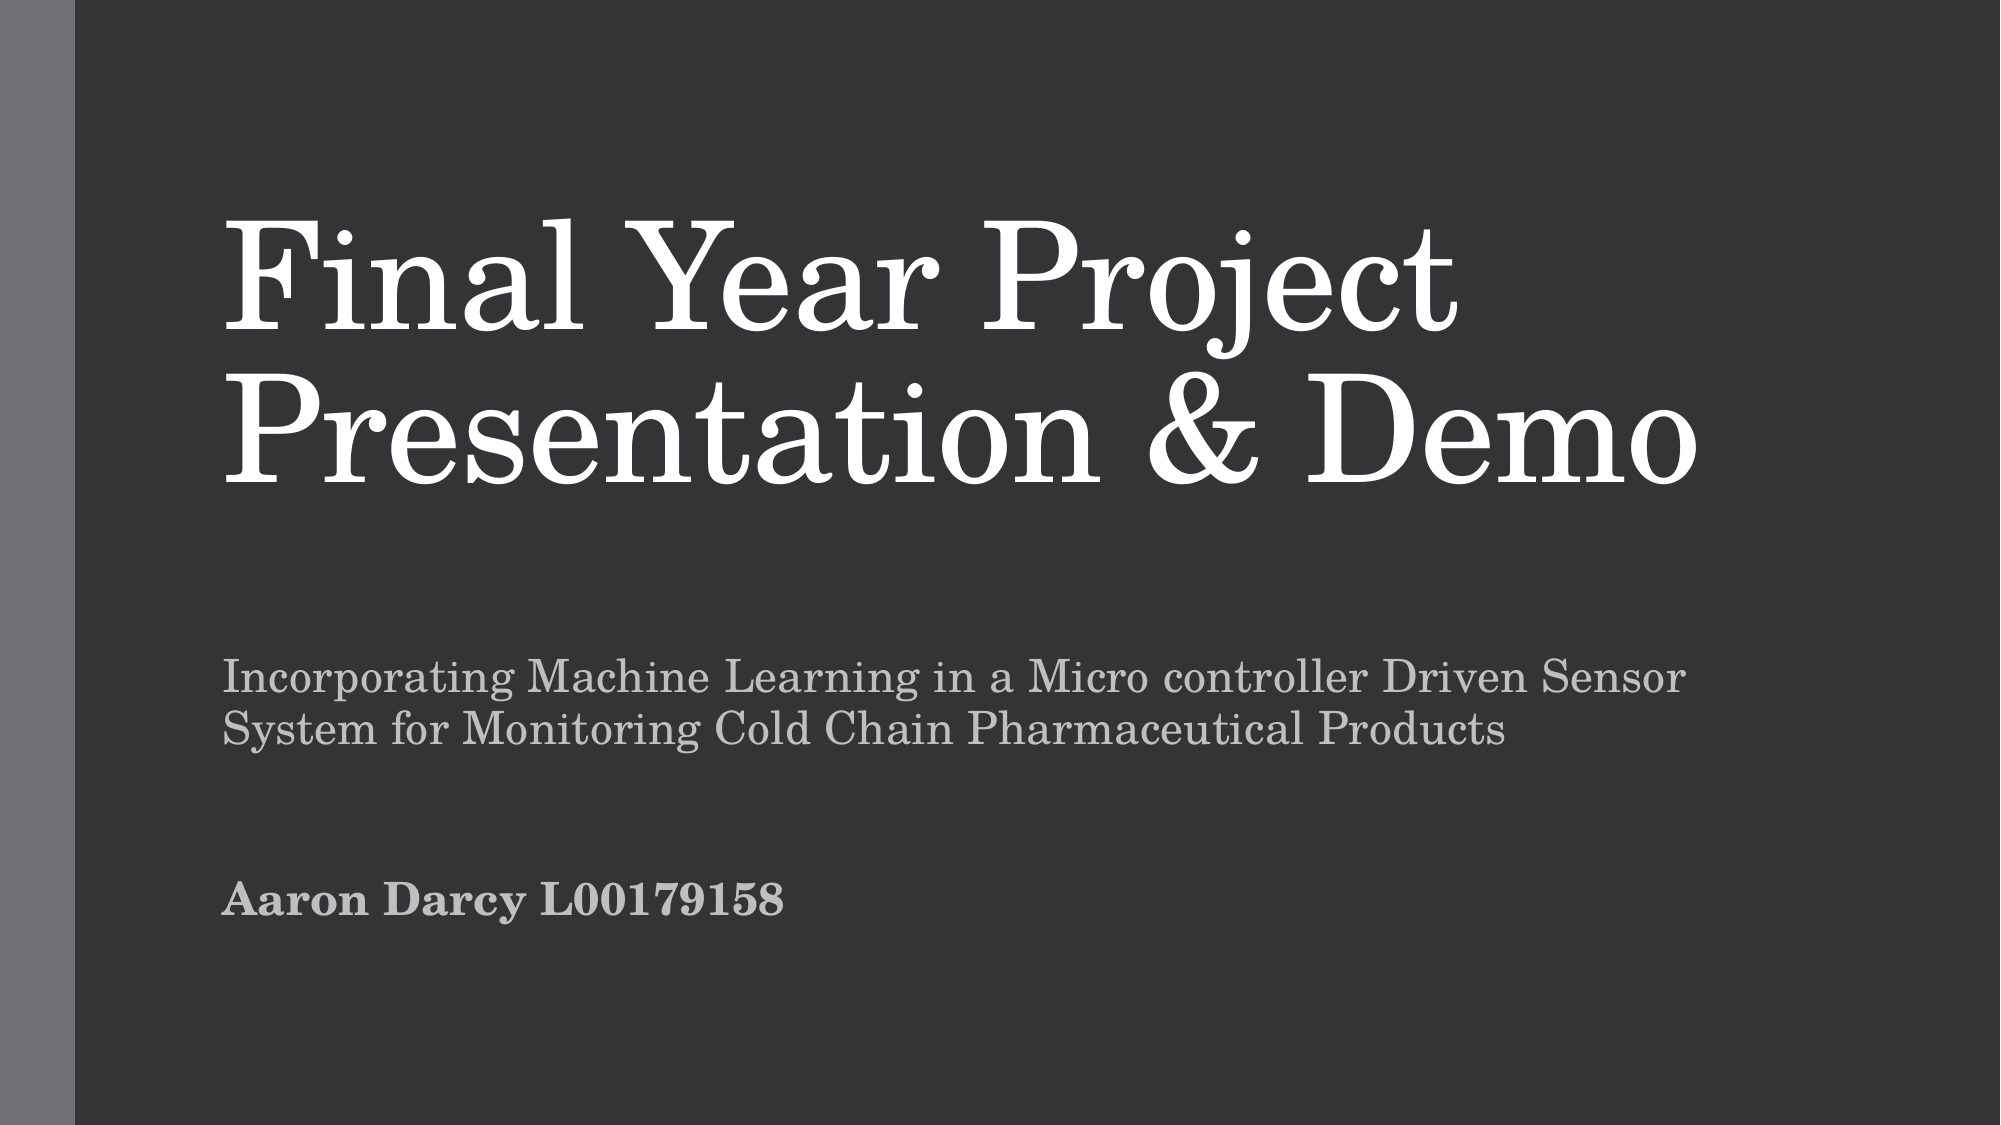

# Final Year Project Presentation & Demo
Incorporating Machine Learning in a Micro controller Driven Sensor System for Monitoring Cold Chain Pharmaceutical Products

Aaron Darcy L00179158